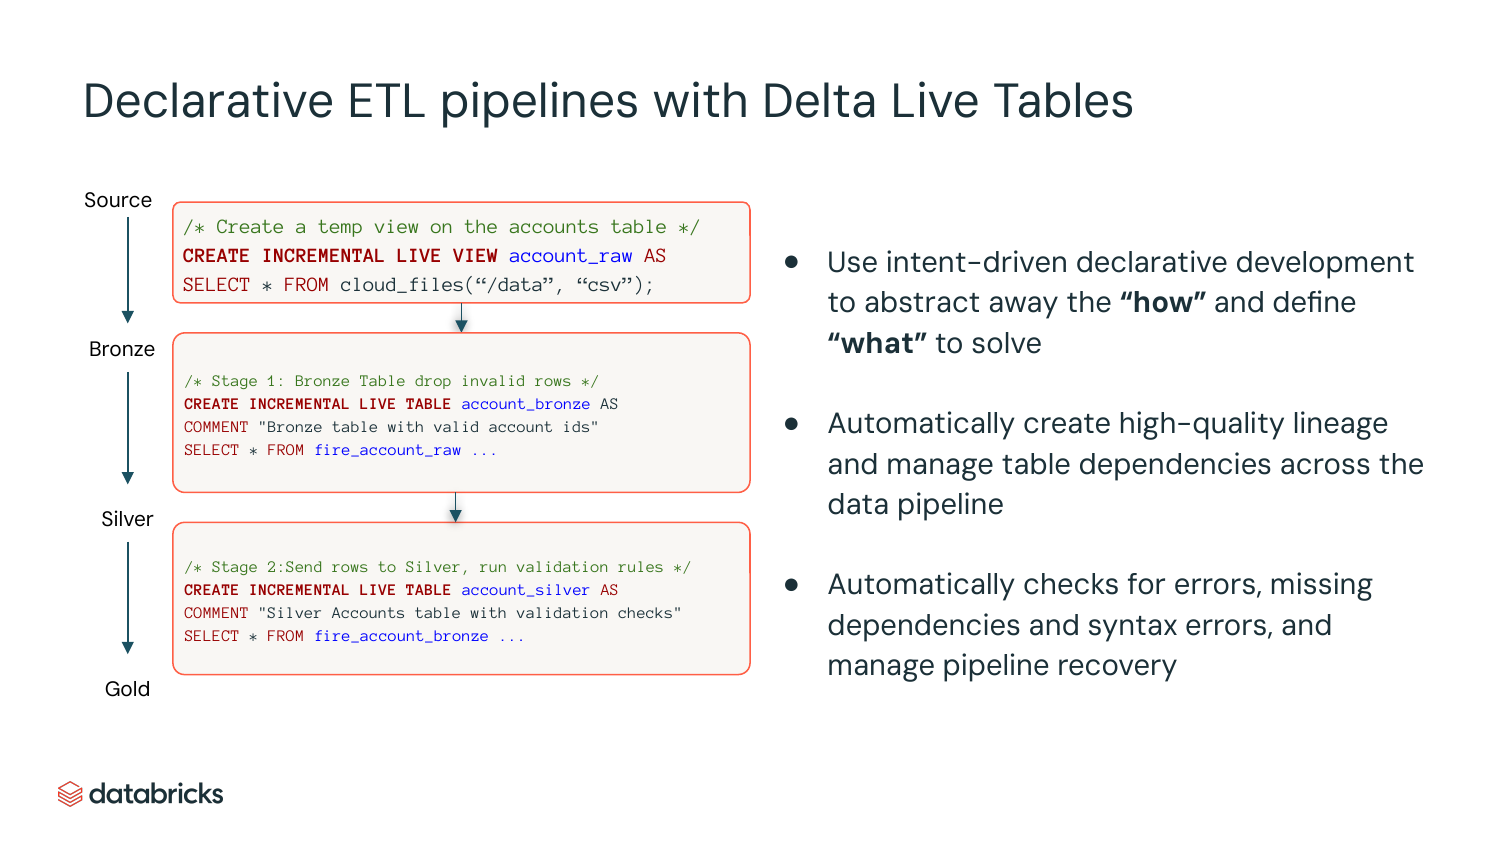

# Declarative ETL pipelines with Delta Live Tables
Source
/* Create a temp view on the accounts table */
CREATE INCREMENTAL LIVE VIEW account_raw AS
SELECT * FROM cloud_files(“/data”, “csv”);
Use intent-driven declarative development to abstract away the “how” and define “what” to solve

Automatically create high-quality lineage and manage table dependencies across the data pipeline

Automatically checks for errors, missing dependencies and syntax errors, and manage pipeline recovery
Bronze
/* Stage 1: Bronze Table drop invalid rows */
CREATE INCREMENTAL LIVE TABLE account_bronze AS
COMMENT "Bronze table with valid account ids"
SELECT * FROM fire_account_raw ...
Silver
/* Stage 2:Send rows to Silver, run validation rules */
CREATE INCREMENTAL LIVE TABLE account_silver AS
COMMENT "Silver Accounts table with validation checks"
SELECT * FROM fire_account_bronze ...
Gold